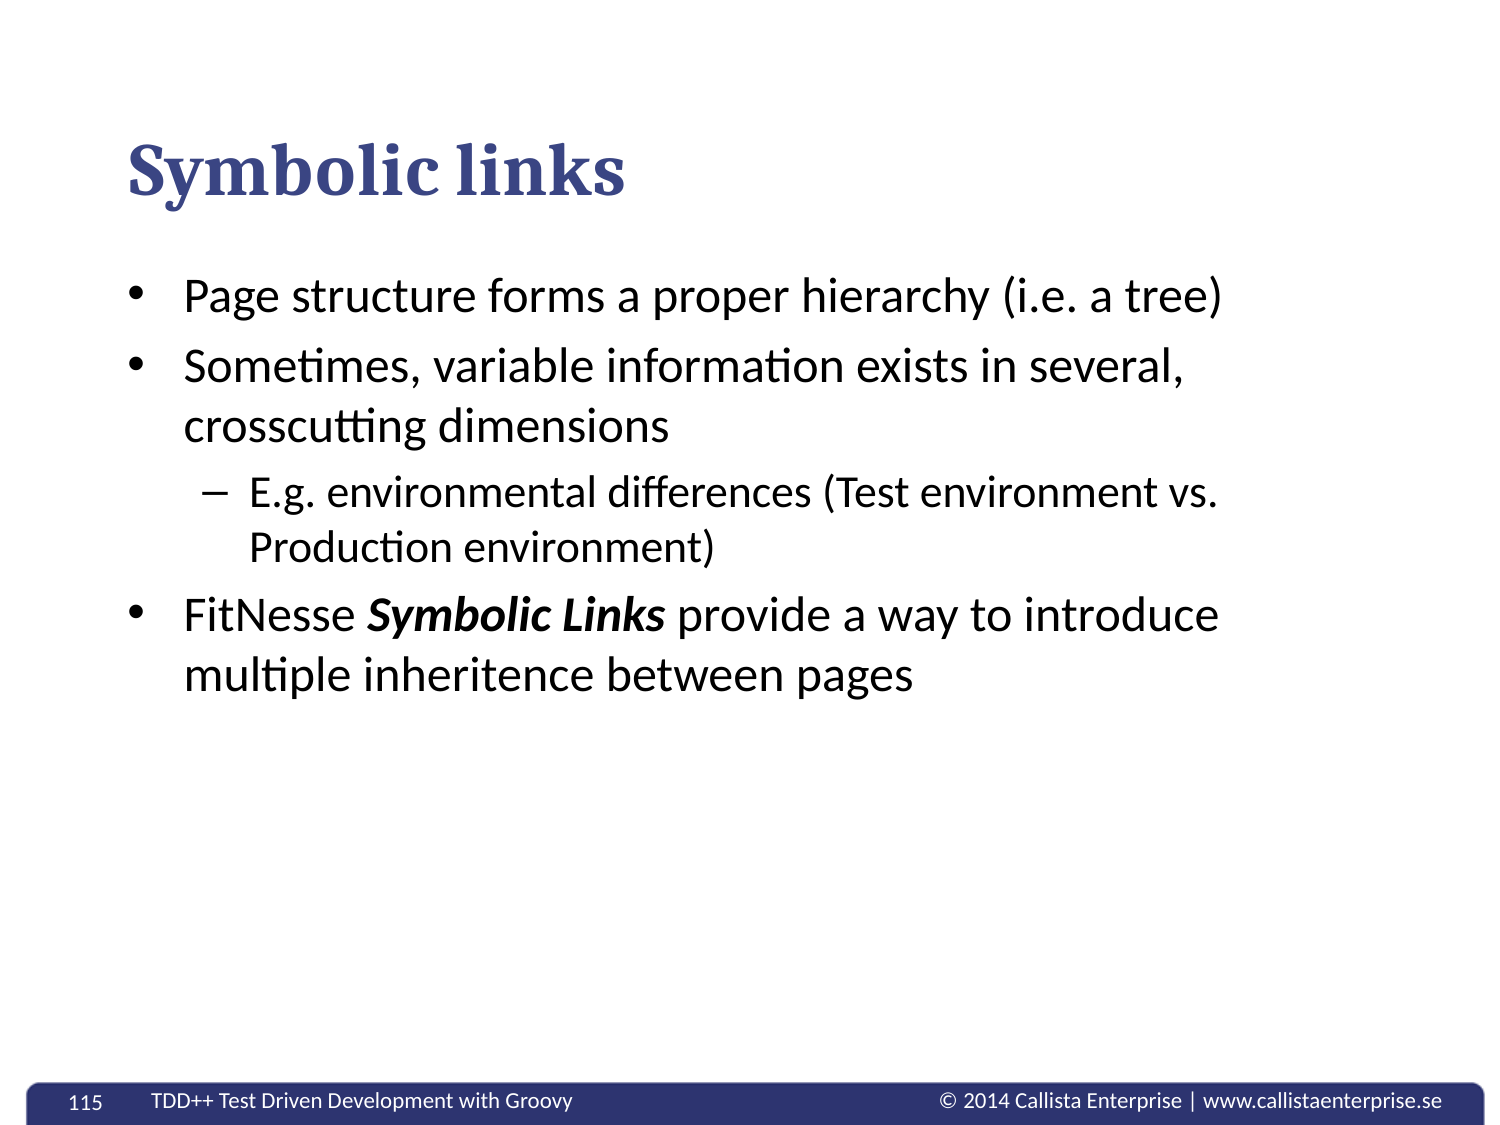

# Symbolic links
Page structure forms a proper hierarchy (i.e. a tree)
Sometimes, variable information exists in several, crosscutting dimensions
E.g. environmental differences (Test environment vs. Production environment)
FitNesse Symbolic Links provide a way to introduce multiple inheritence between pages